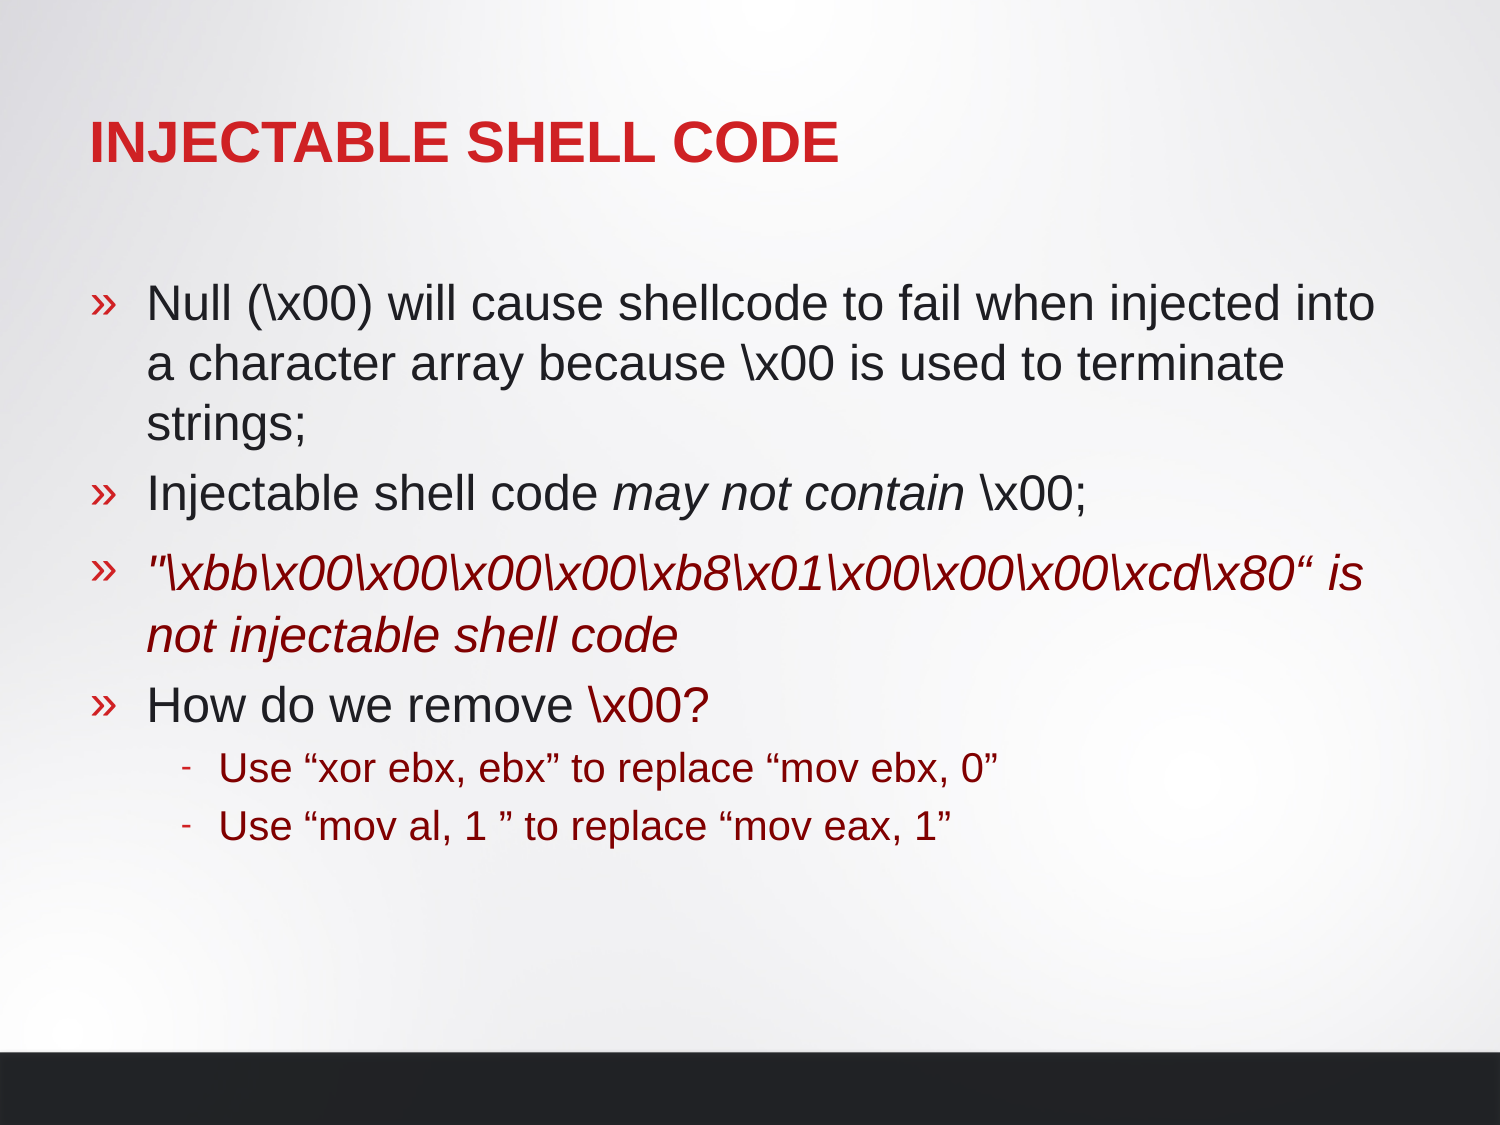

# Injectable Shell code
Null (\x00) will cause shellcode to fail when injected into a character array because \x00 is used to terminate strings;
Injectable shell code may not contain \x00;
"\xbb\x00\x00\x00\x00\xb8\x01\x00\x00\x00\xcd\x80“ is not injectable shell code
How do we remove \x00?
Use “xor ebx, ebx” to replace “mov ebx, 0”
Use “mov al, 1 ” to replace “mov eax, 1”